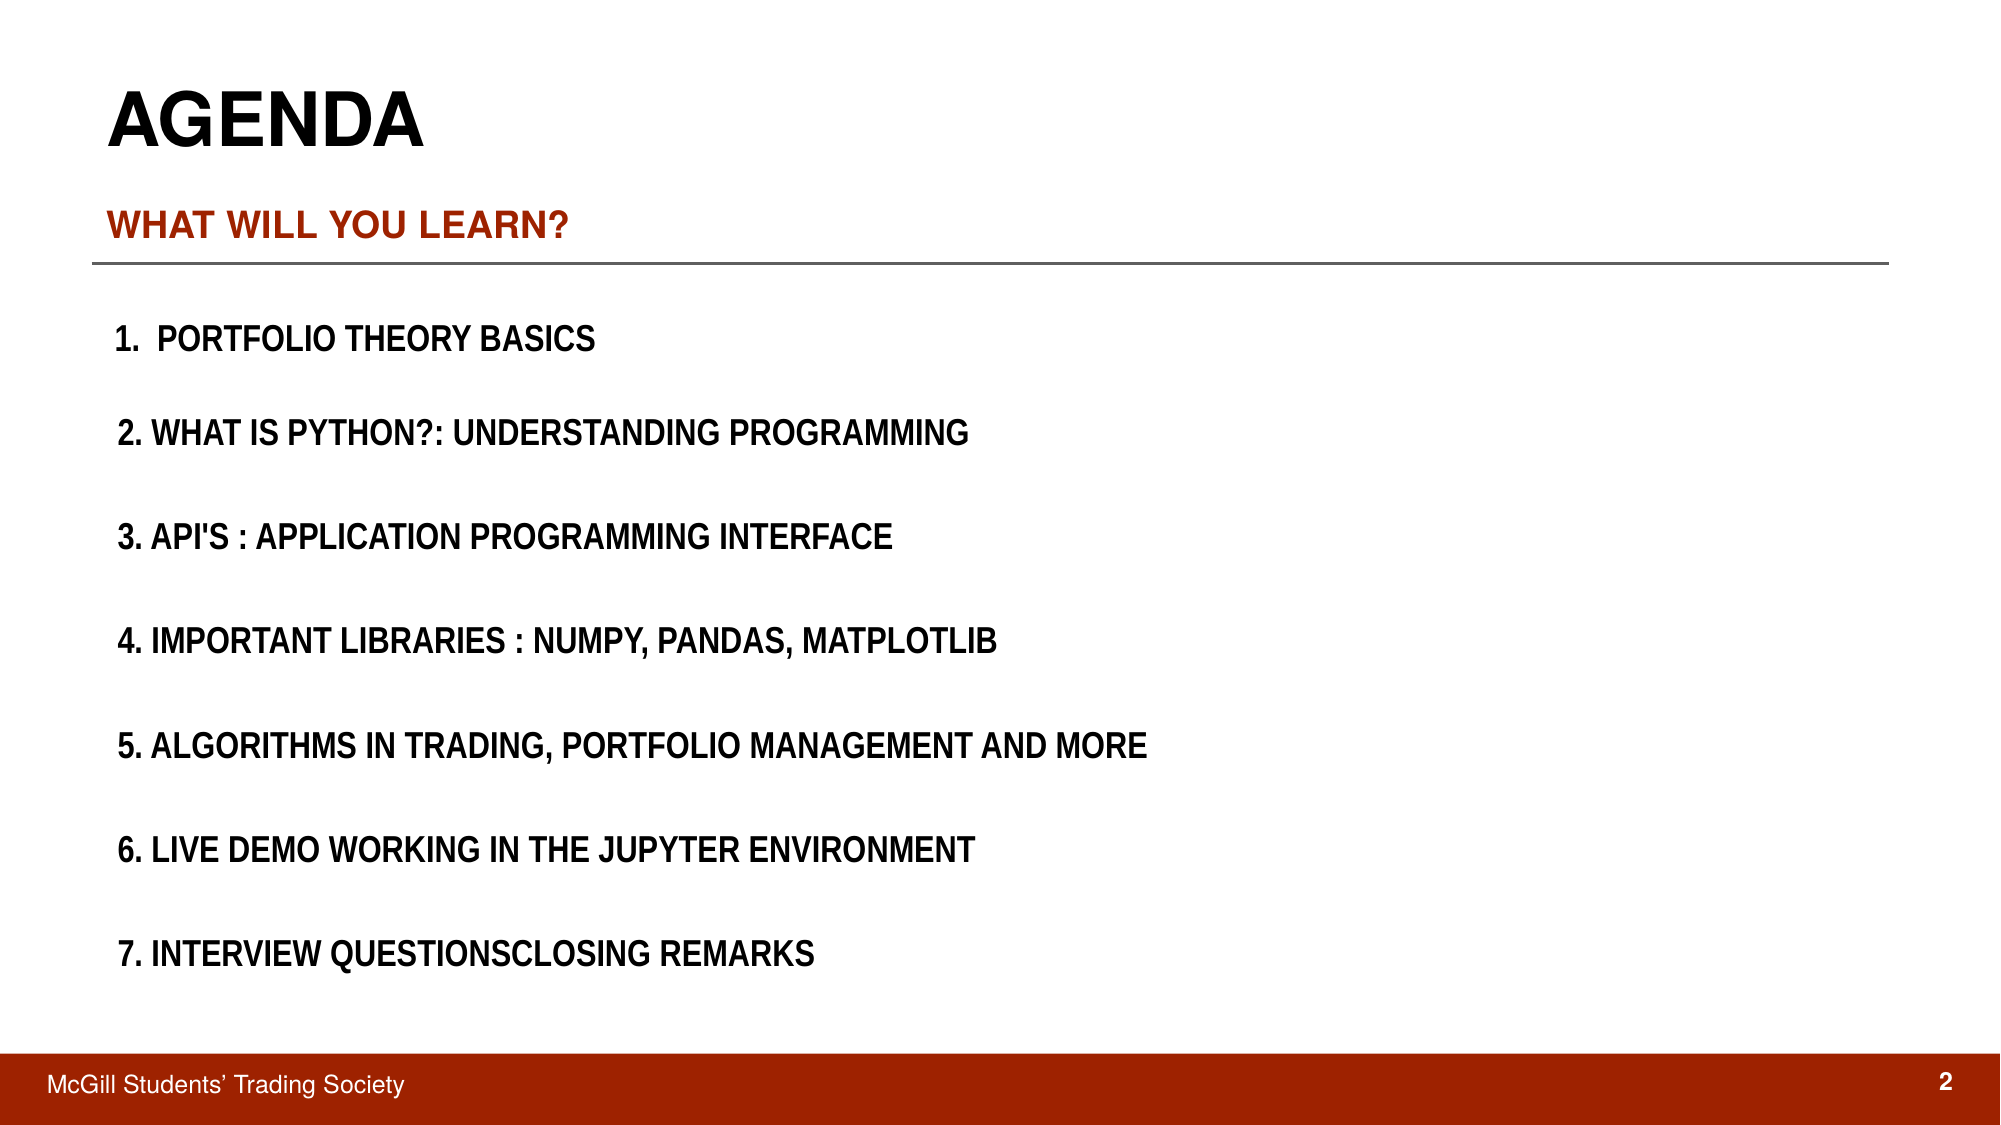

AGENDA
WHAT WILL YOU LEARN?
1.  PORTFOLIO THEORY BASICS
2. WHAT IS PYTHON?: UNDERSTANDING PROGRAMMING
3. API'S : APPLICATION PROGRAMMING INTERFACE
4. IMPORTANT LIBRARIES : NUMPY, PANDAS, MATPLOTLIB
5. ALGORITHMS IN TRADING, PORTFOLIO MANAGEMENT AND MORE
6. LIVE DEMO WORKING IN THE JUPYTER ENVIRONMENT
7. INTERVIEW QUESTIONSCLOSING REMARKS

McGill Students’ Trading Society
2